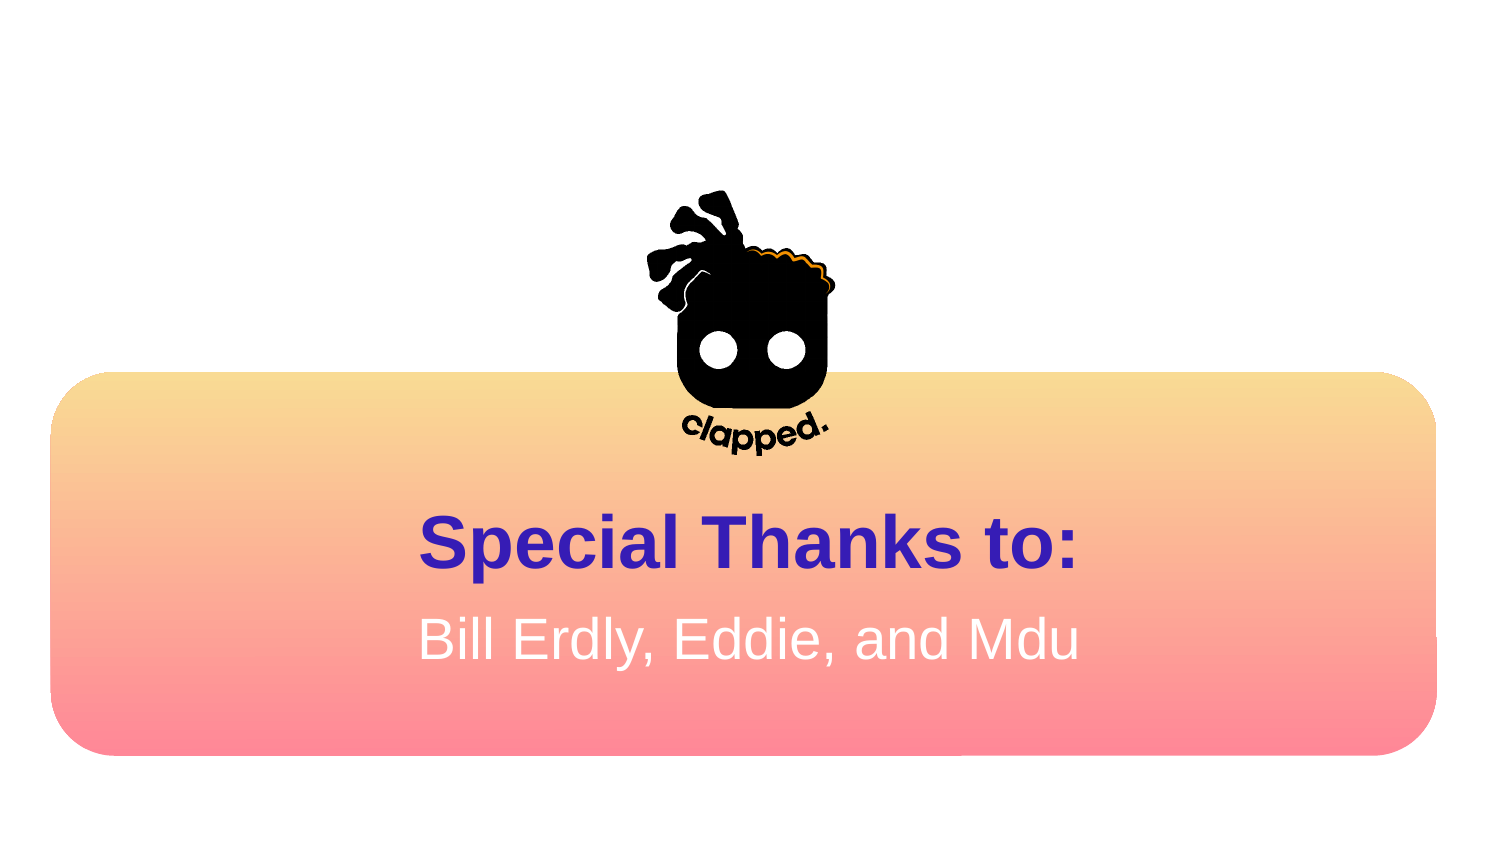

# Special Thanks to:
Bill Erdly, Eddie, and Mdu